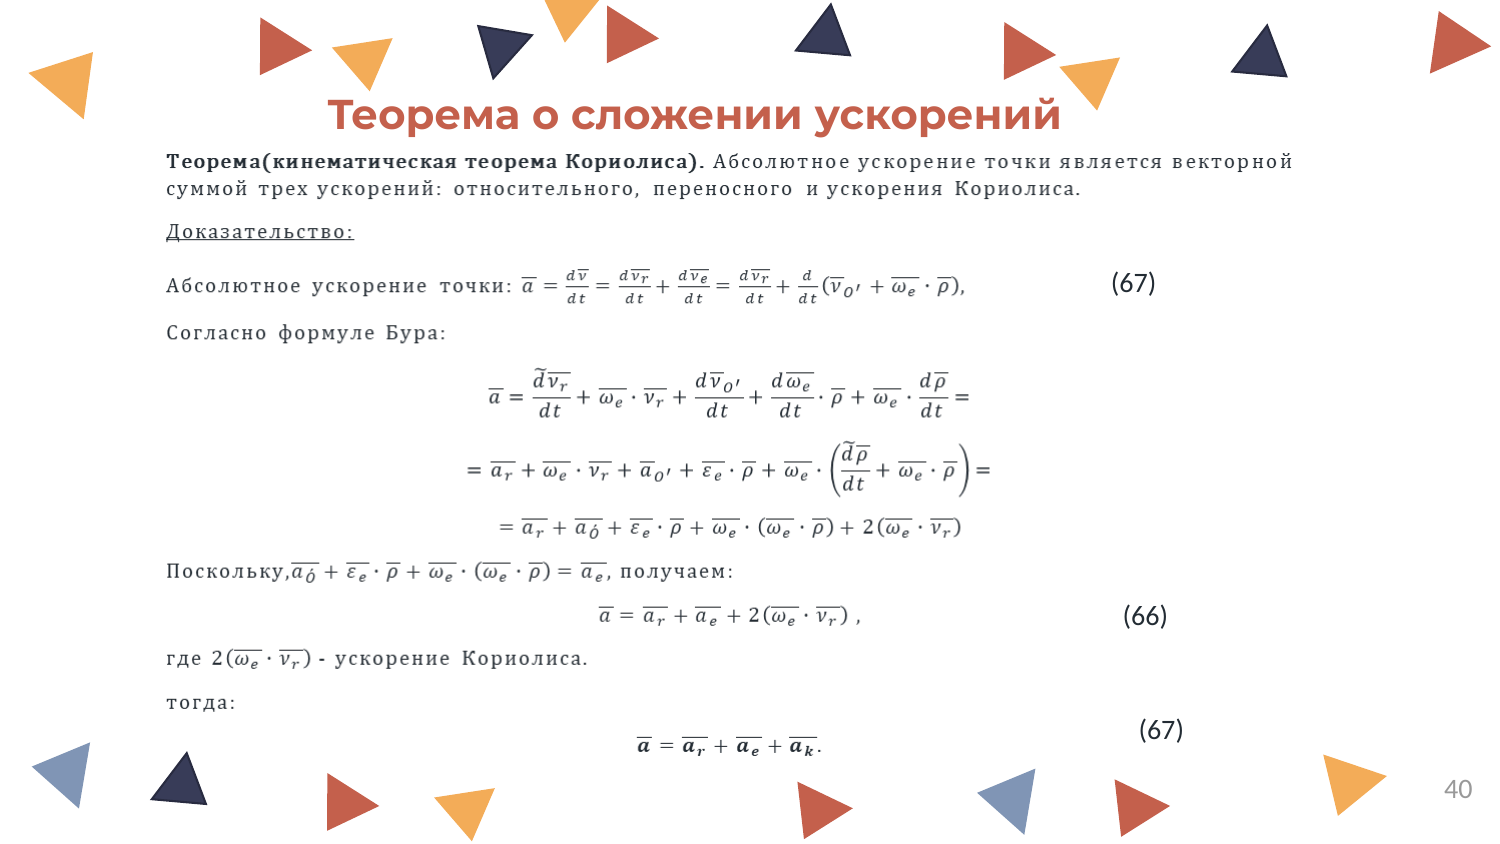

Теорема о сложении ускорений

(67)
(66)
(67)

40